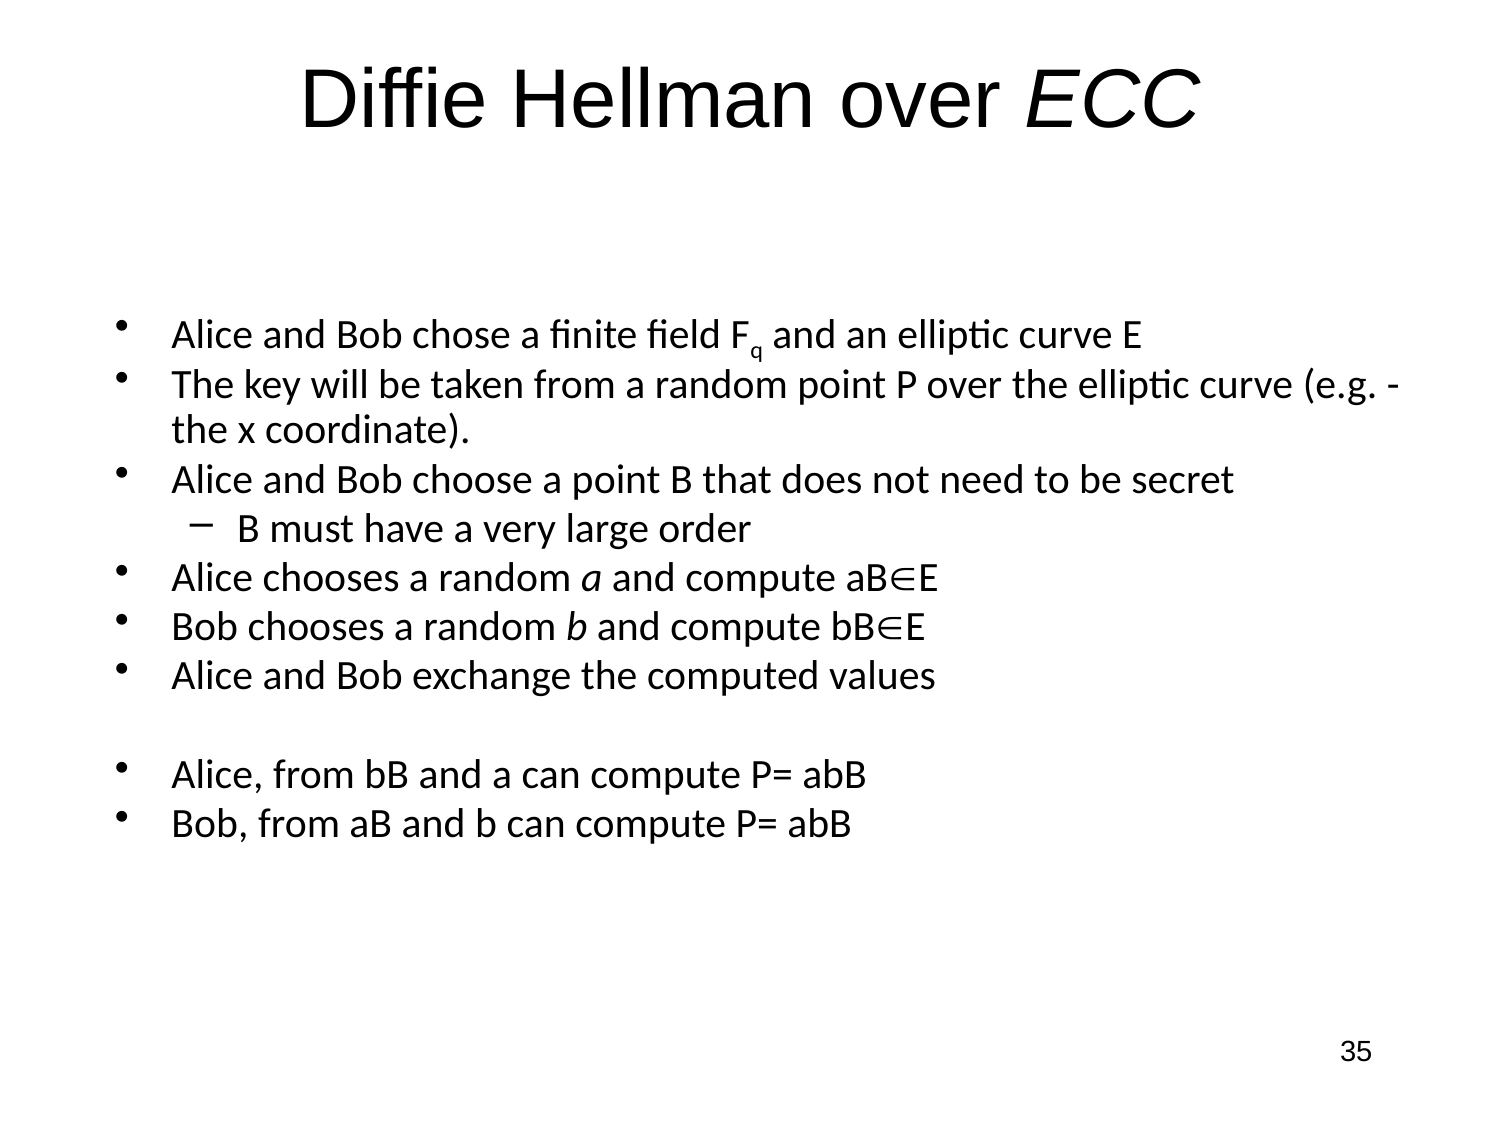

# Diffie Hellman over ECC
Alice and Bob chose a finite field Fq and an elliptic curve E
The key will be taken from a random point P over the elliptic curve (e.g. - the x coordinate).
Alice and Bob choose a point B that does not need to be secret
B must have a very large order
Alice chooses a random a and compute aB∈E
Bob chooses a random b and compute bB∈E
Alice and Bob exchange the computed values

Alice, from bB and a can compute P= abB
Bob, from aB and b can compute P= abB
35